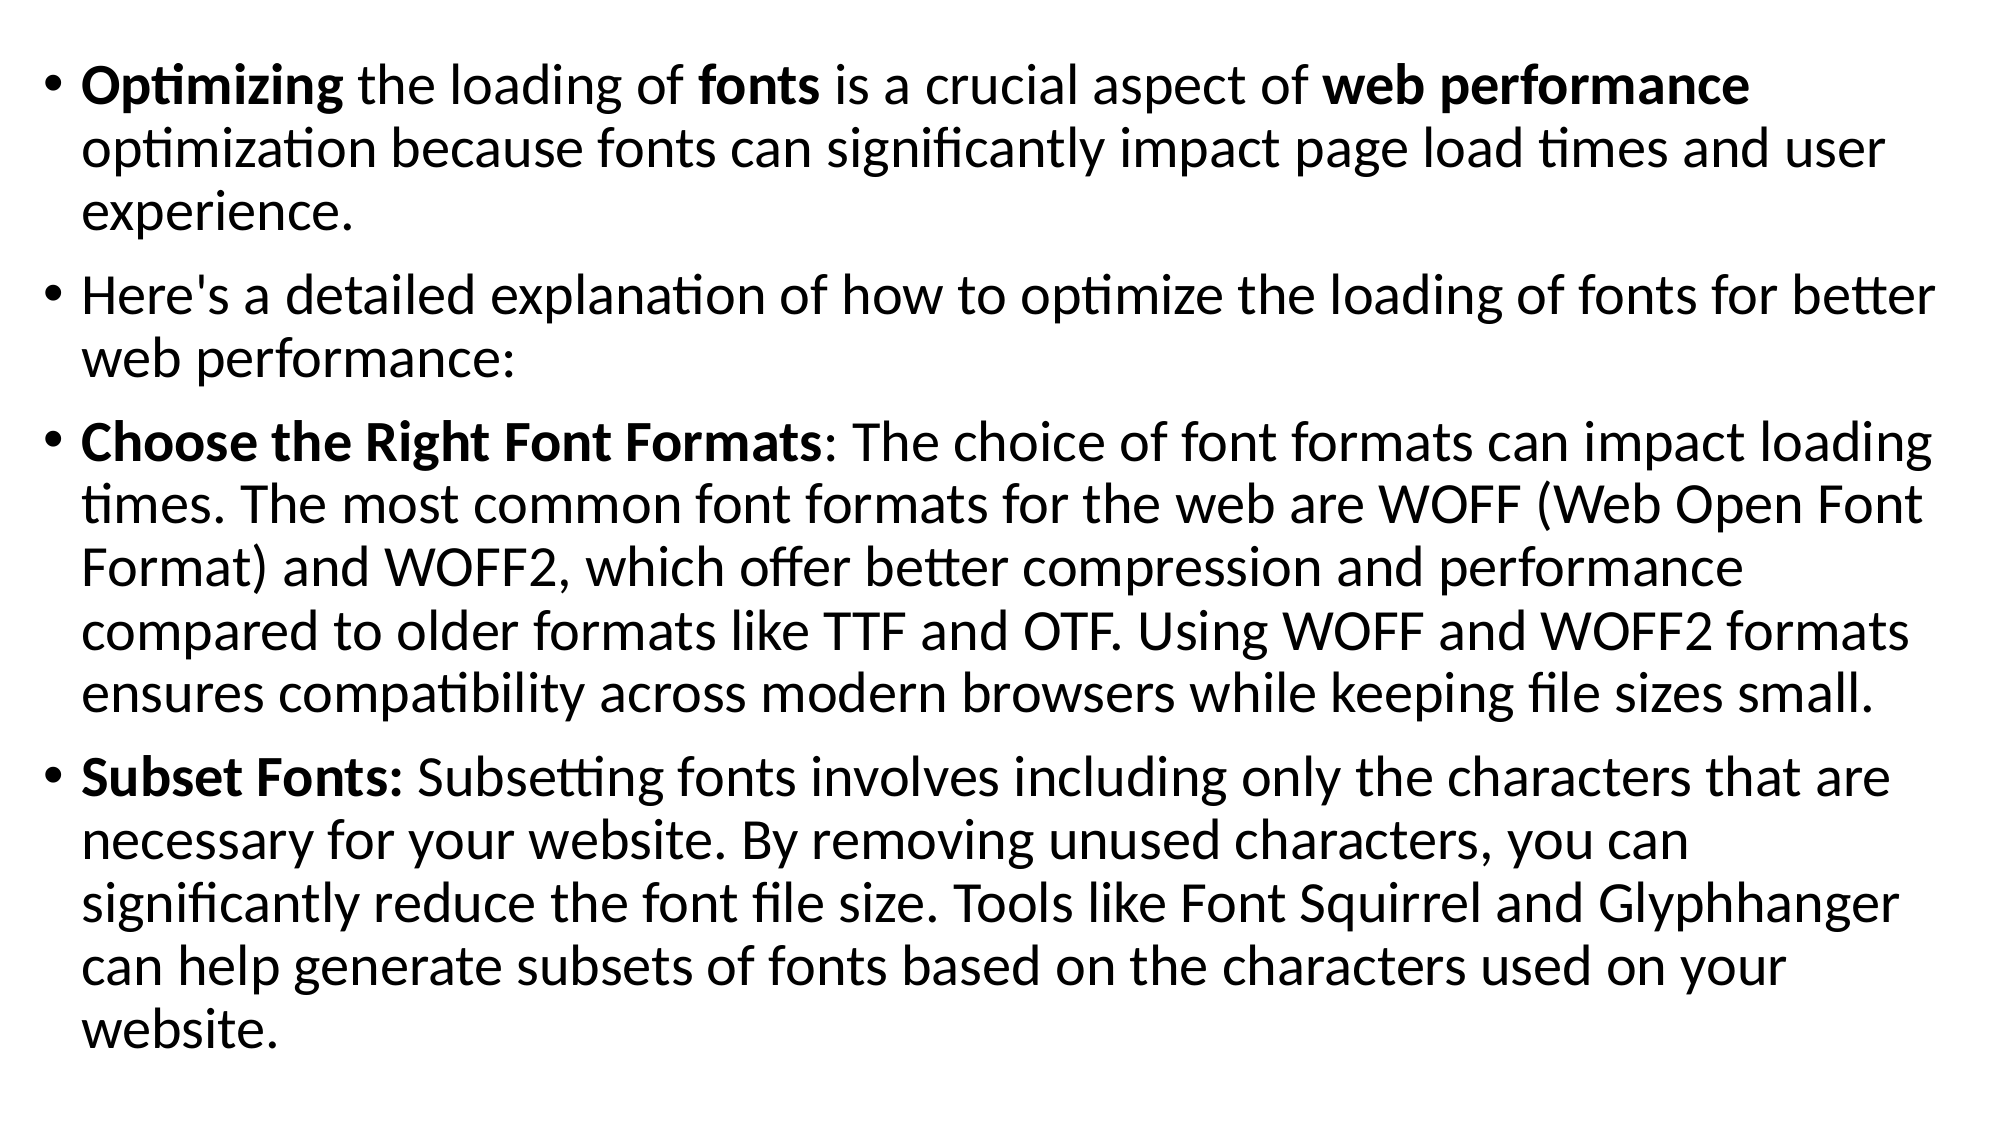

Optimizing the loading of fonts is a crucial aspect of web performance optimization because fonts can significantly impact page load times and user experience.
Here's a detailed explanation of how to optimize the loading of fonts for better web performance:
Choose the Right Font Formats: The choice of font formats can impact loading times. The most common font formats for the web are WOFF (Web Open Font Format) and WOFF2, which offer better compression and performance compared to older formats like TTF and OTF. Using WOFF and WOFF2 formats ensures compatibility across modern browsers while keeping file sizes small.
Subset Fonts: Subsetting fonts involves including only the characters that are necessary for your website. By removing unused characters, you can significantly reduce the font file size. Tools like Font Squirrel and Glyphhanger can help generate subsets of fonts based on the characters used on your website.